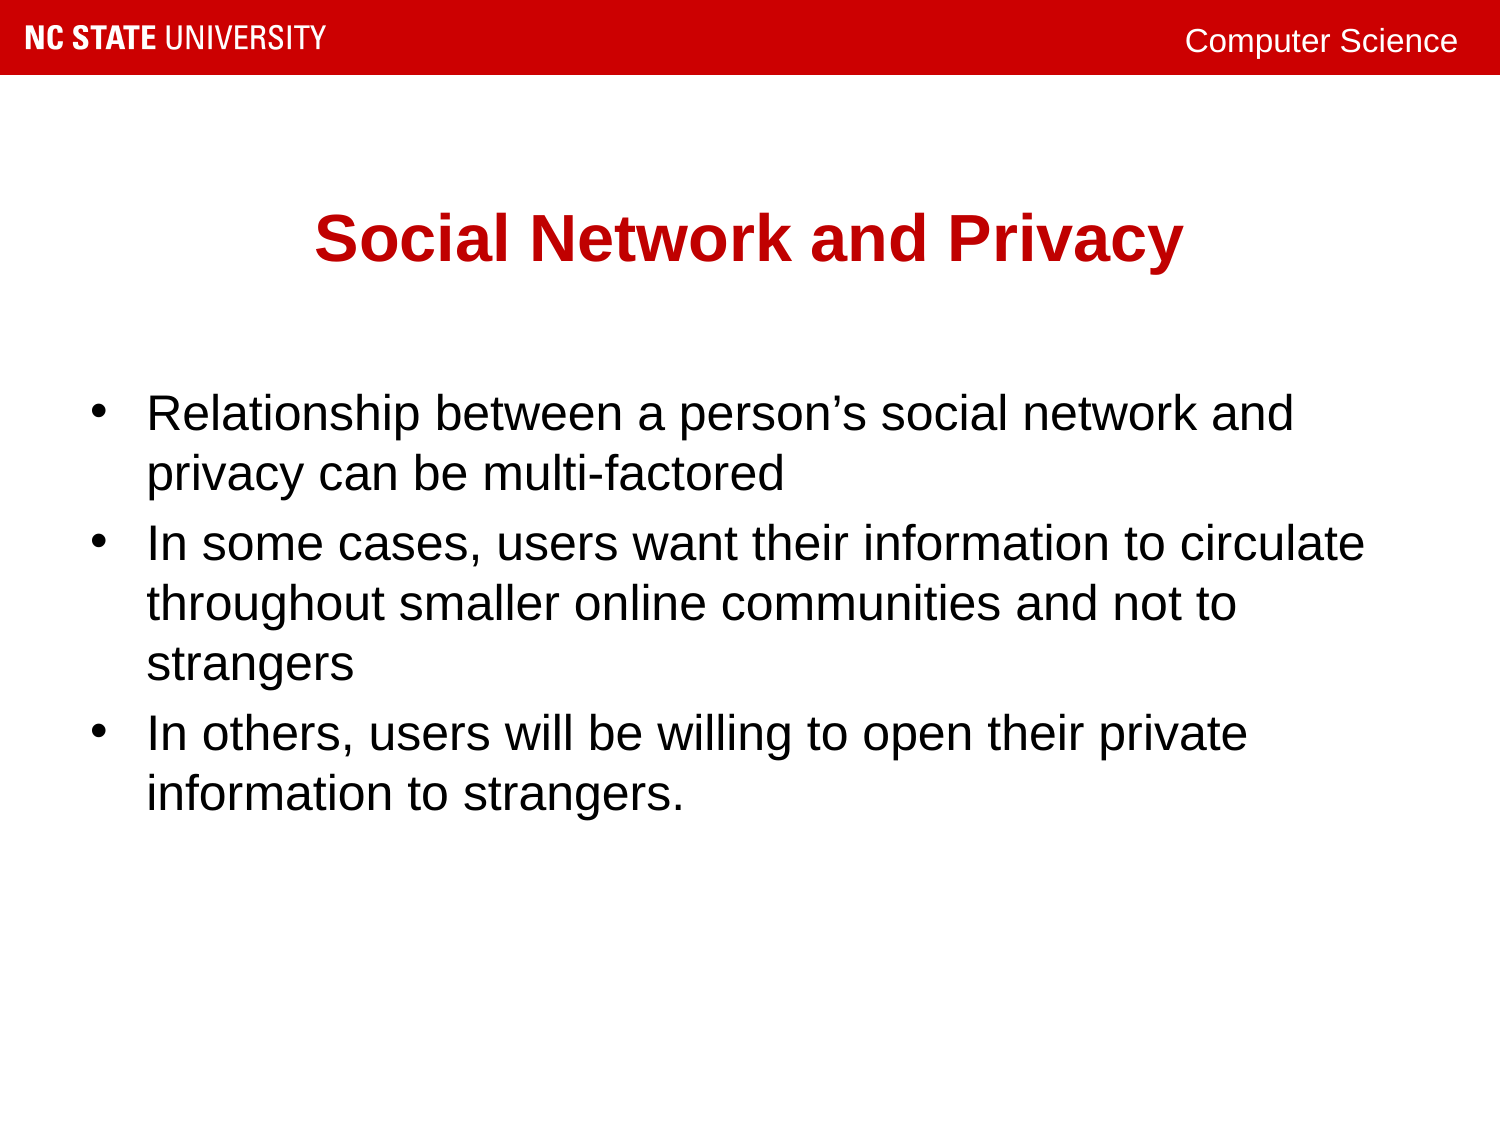

# Social Network and Privacy
Relationship between a person’s social network and privacy can be multi-factored
In some cases, users want their information to circulate throughout smaller online communities and not to strangers
In others, users will be willing to open their private information to strangers.